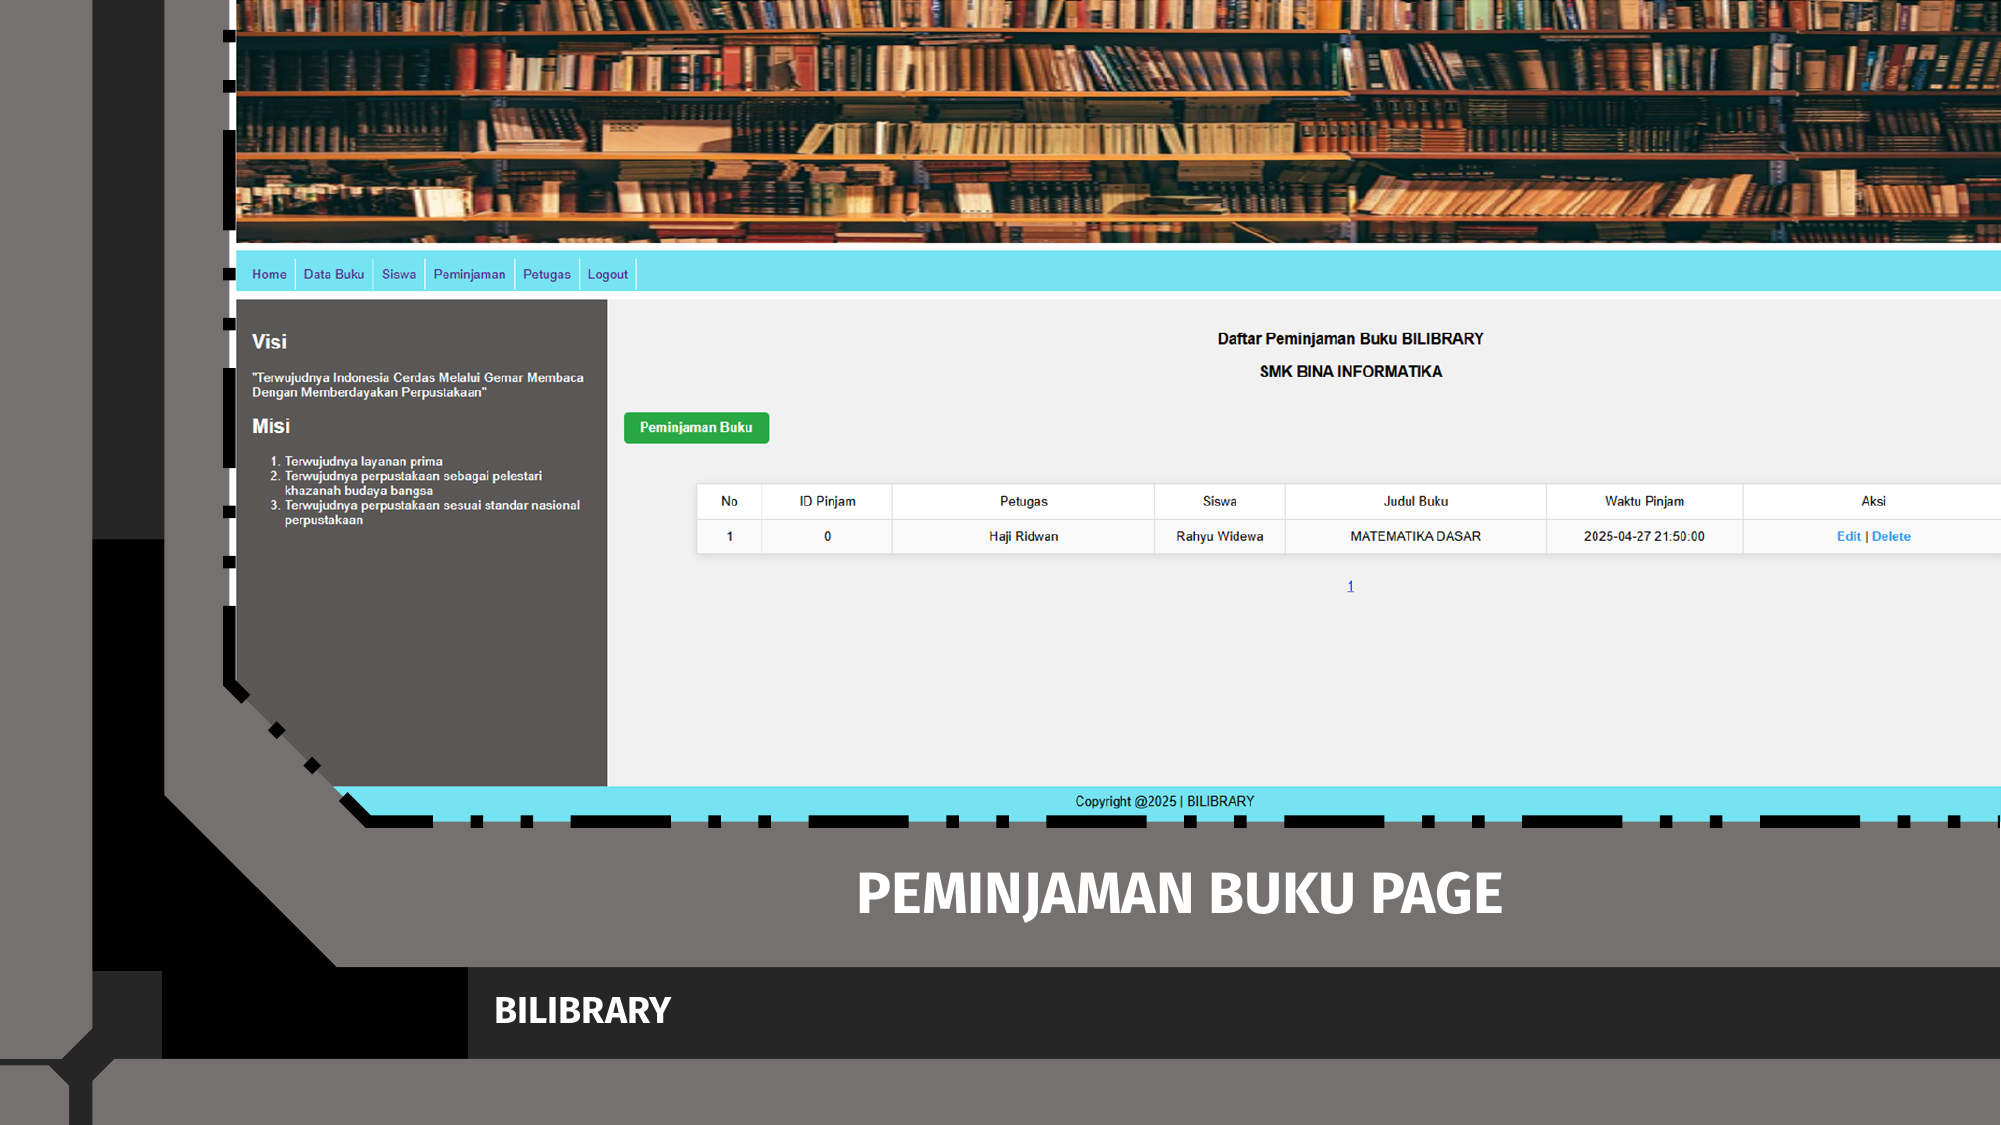

PETUGAS PAGE
PETUGAS PAGE
# Presentasi Website Perpustakaan

- By Mohammad Aqil Athvihaz

PEMINJAMAN BUKU PAGE
SISWA PAGE

BILIBRARY